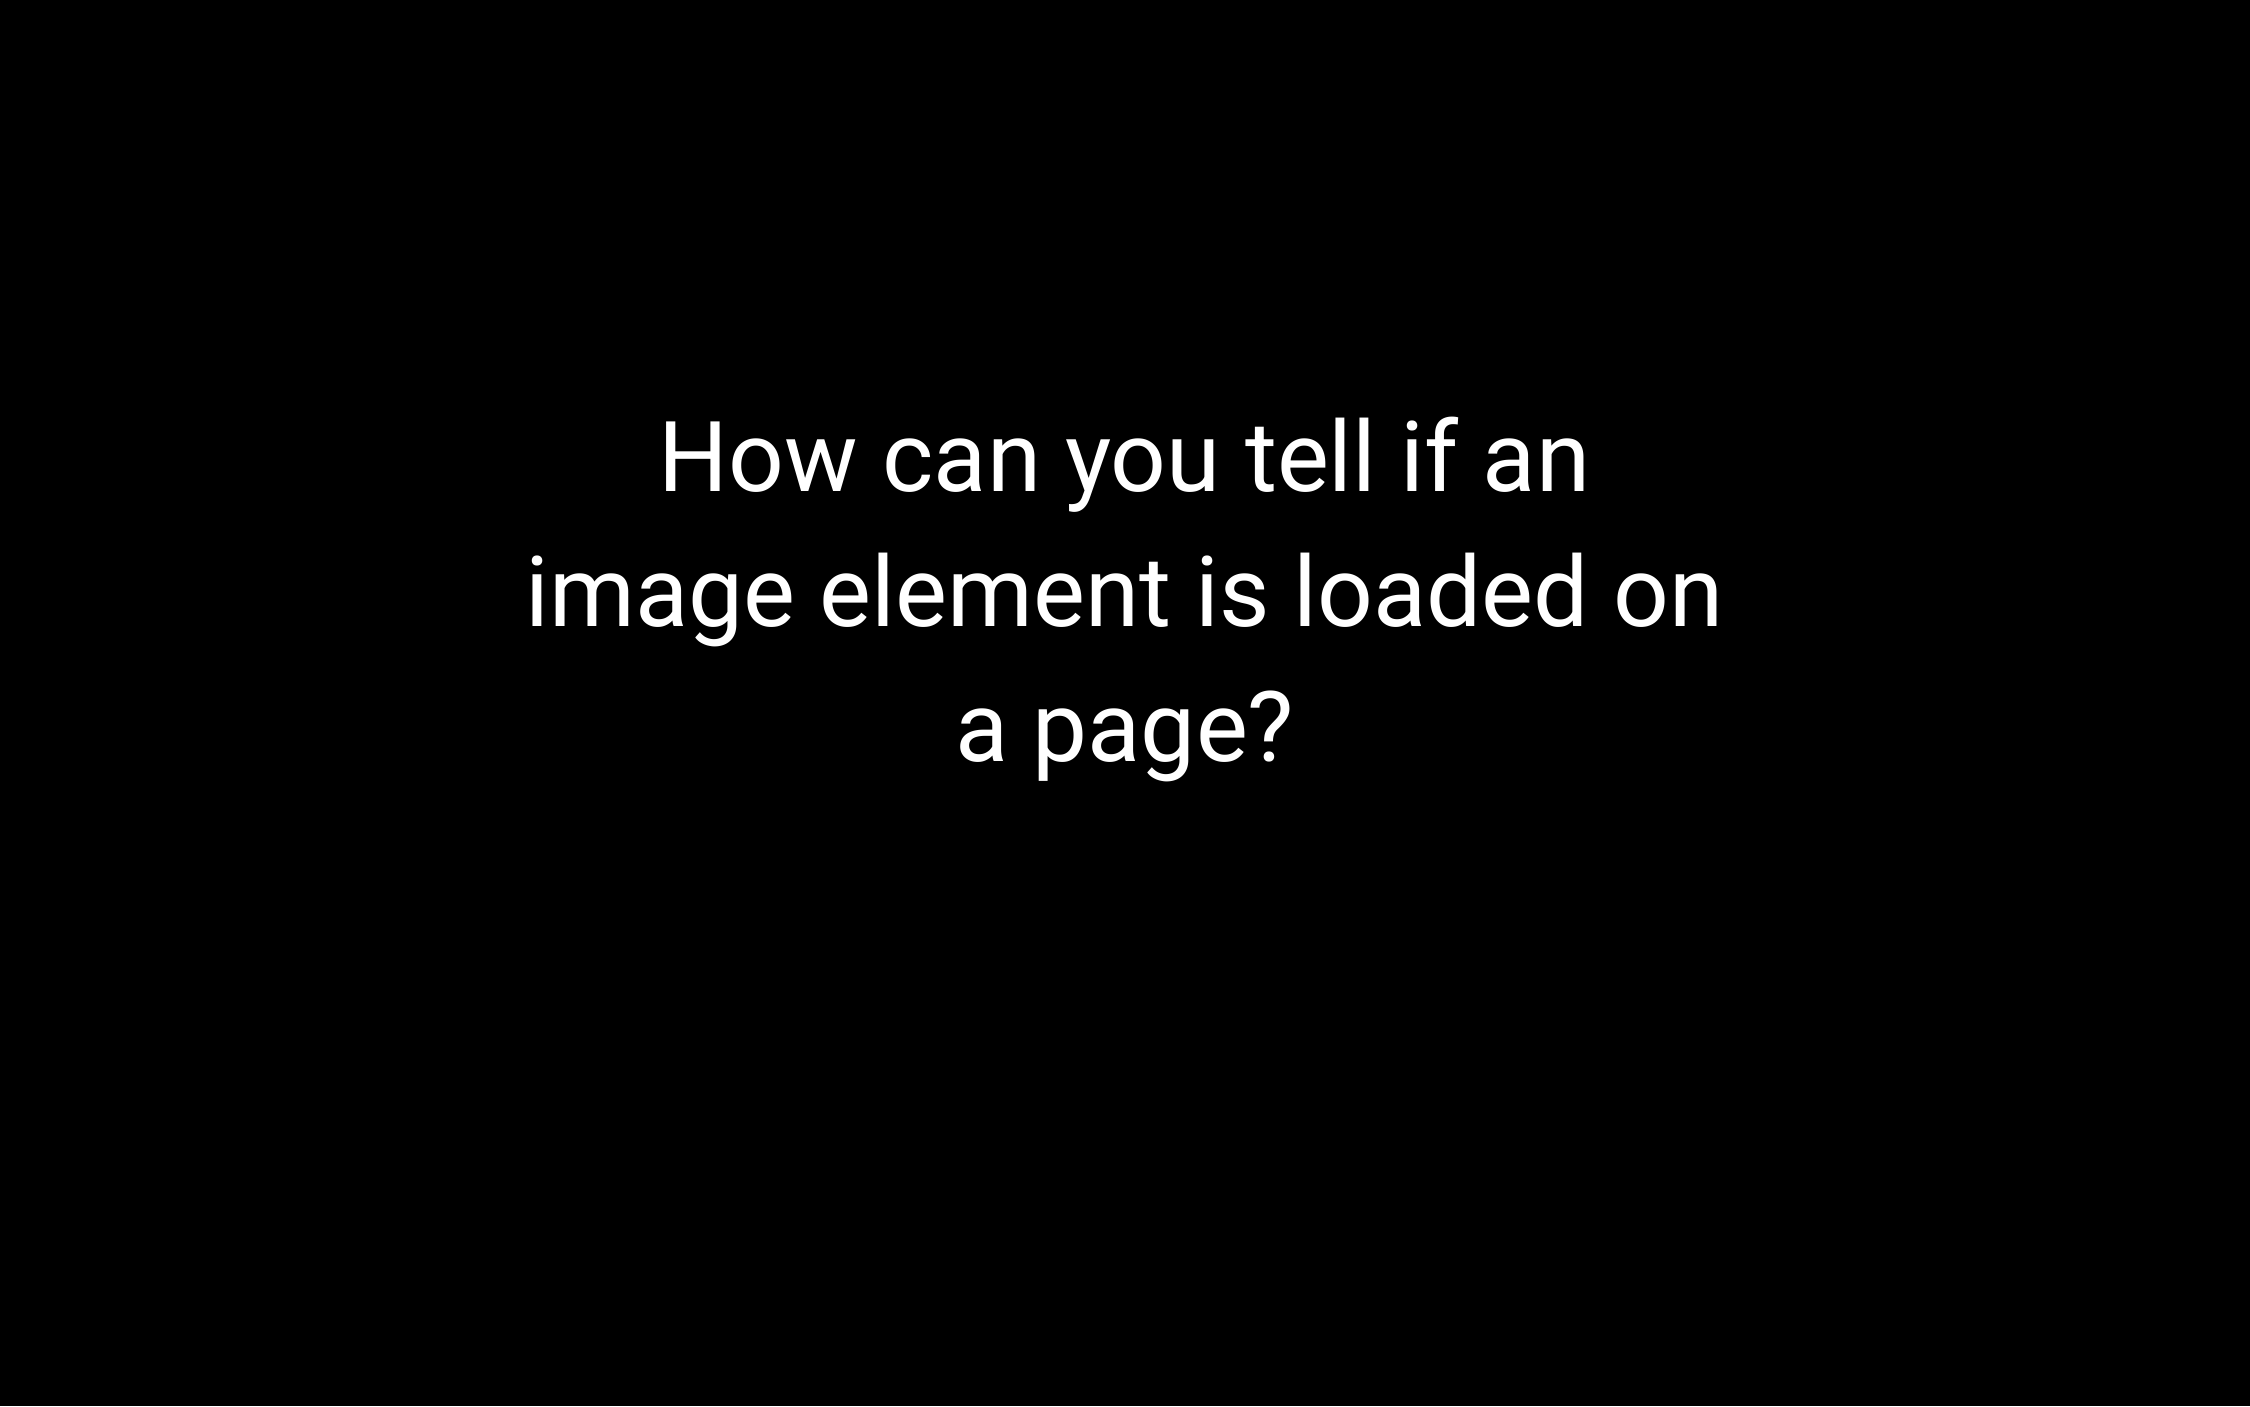

How can you tell if an image element is loaded on a page?